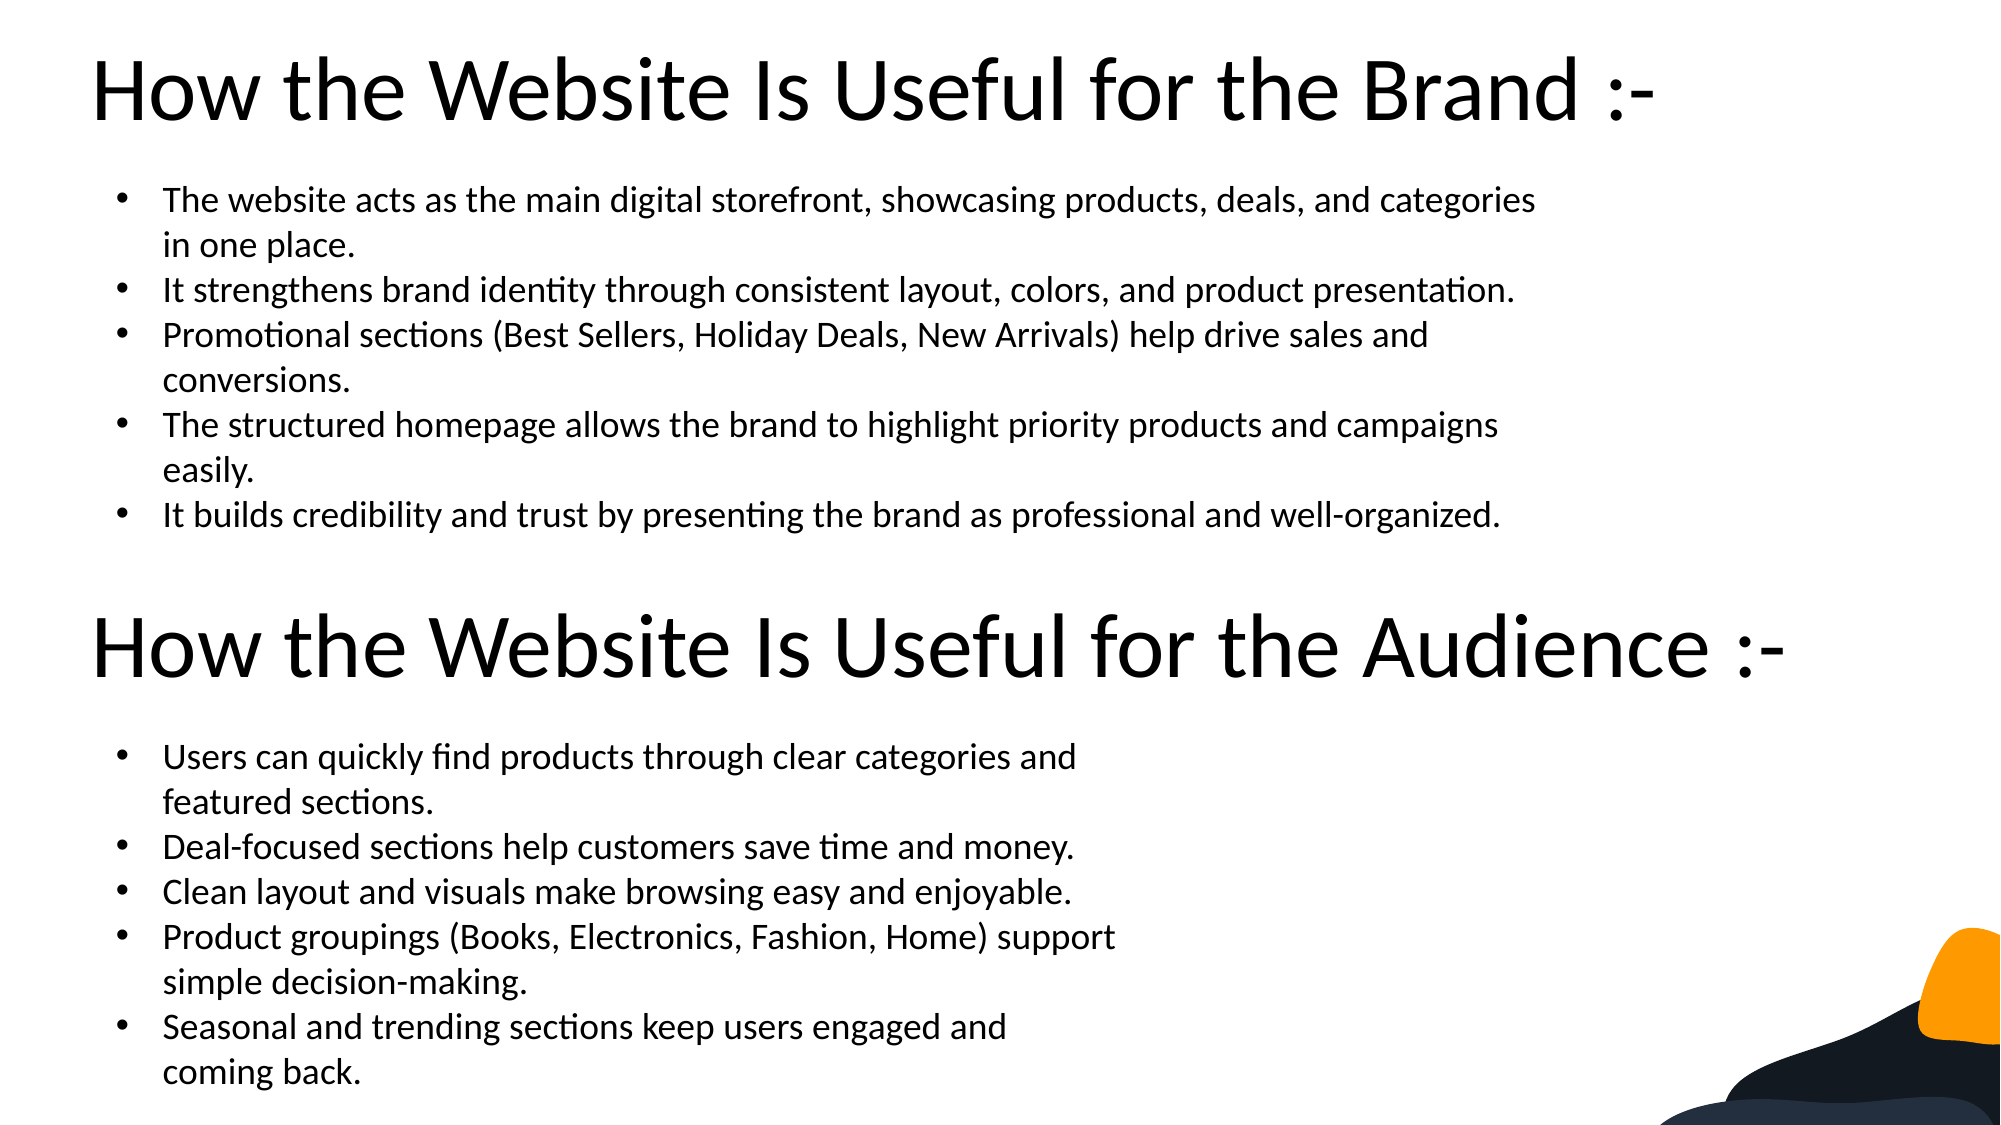

How the Website Is Useful for the Brand :-
The website acts as the main digital storefront, showcasing products, deals, and categories in one place.
It strengthens brand identity through consistent layout, colors, and product presentation.
Promotional sections (Best Sellers, Holiday Deals, New Arrivals) help drive sales and conversions.
The structured homepage allows the brand to highlight priority products and campaigns easily.
It builds credibility and trust by presenting the brand as professional and well-organized.
How the Website Is Useful for the Audience :-
Users can quickly find products through clear categories and featured sections.
Deal-focused sections help customers save time and money.
Clean layout and visuals make browsing easy and enjoyable.
Product groupings (Books, Electronics, Fashion, Home) support simple decision-making.
Seasonal and trending sections keep users engaged and coming back.